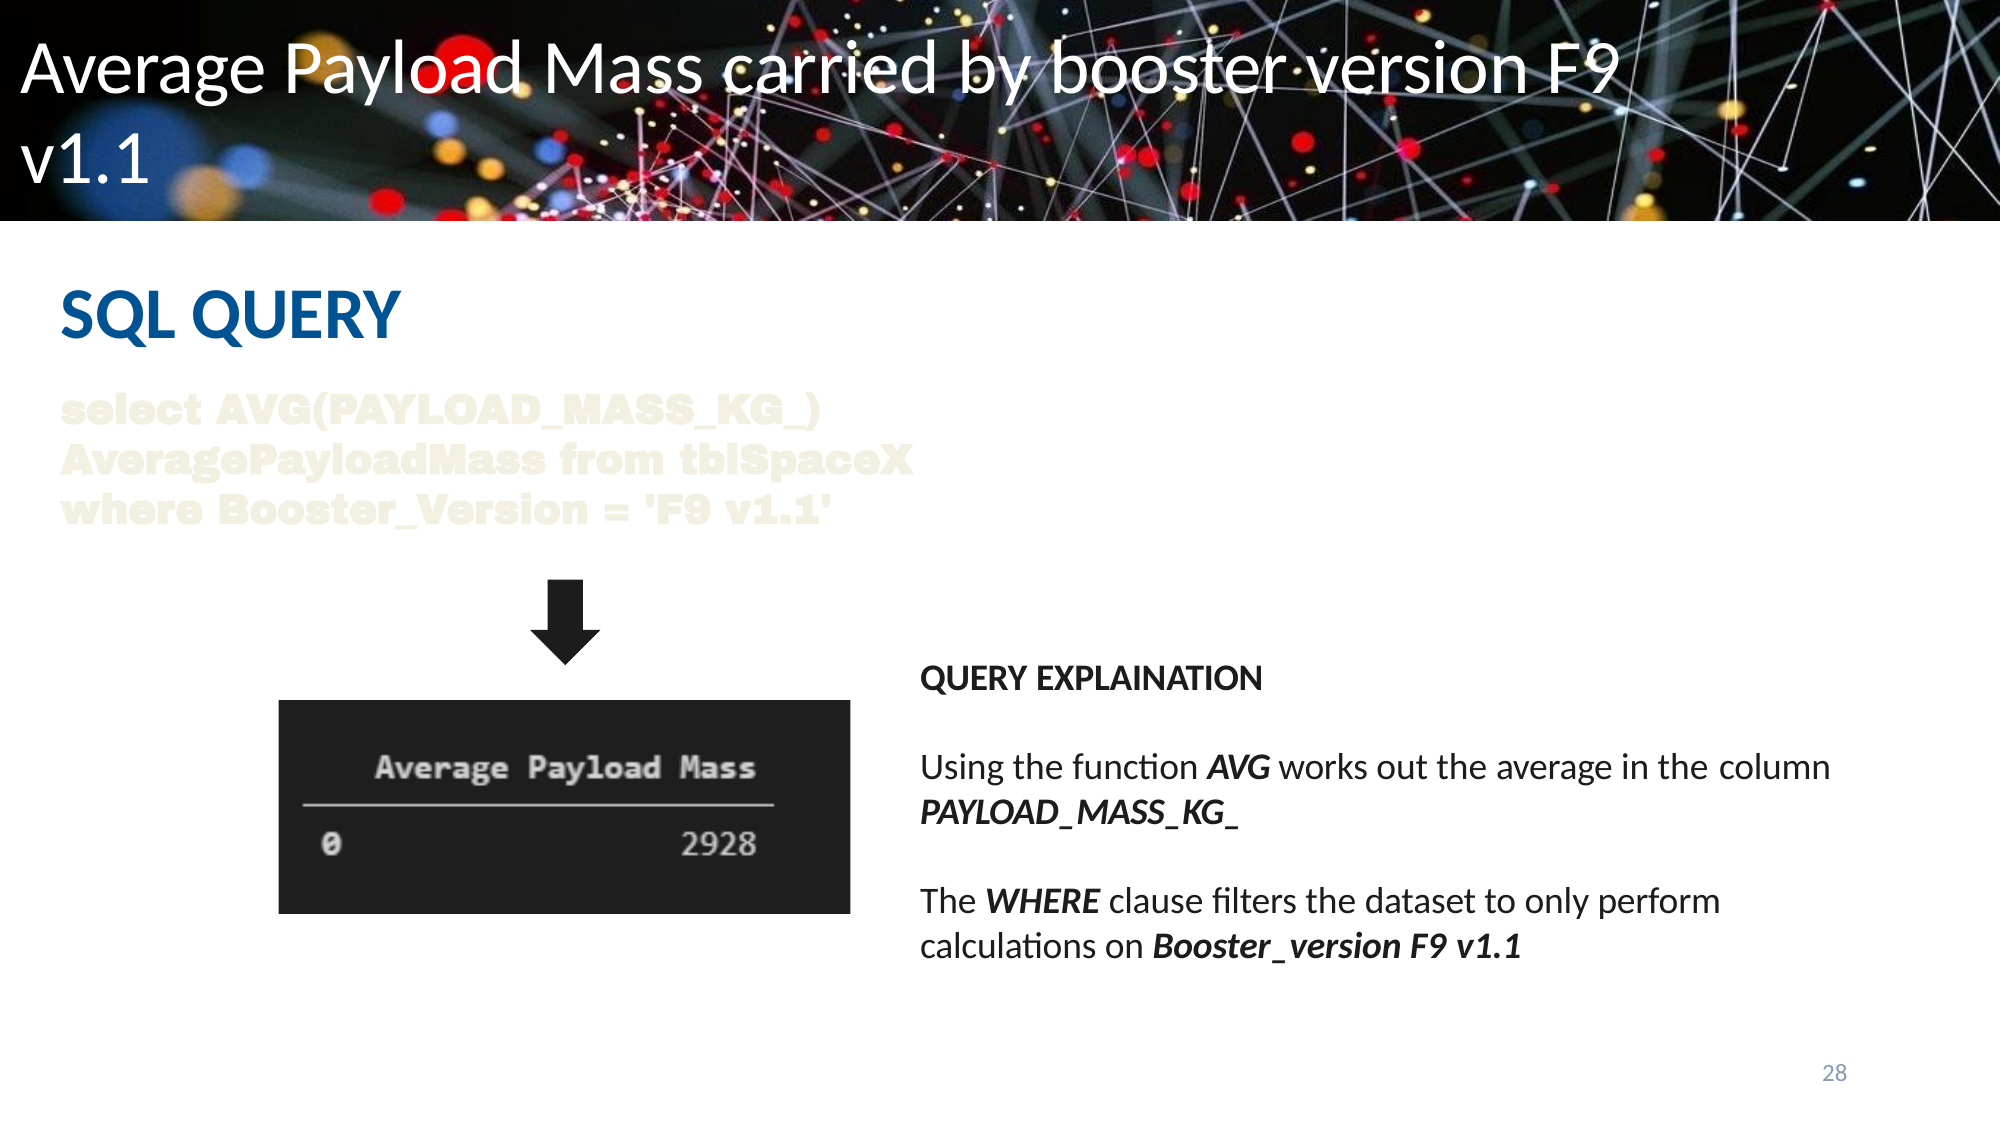

# Average Payload Mass carried by booster version F9  v1.1
SQL QUERY
select AVG(PAYLOAD_MASS_KG_) AveragePayloadMass from tblSpaceX
where Booster_Version = 'F9 v1.1'

QUERY EXPLAINATION

Using the function AVG works out the average in the column
PAYLOAD_MASS_KG_

The WHERE clause filters the dataset to only perform  calculations on Booster_version F9 v1.1

28